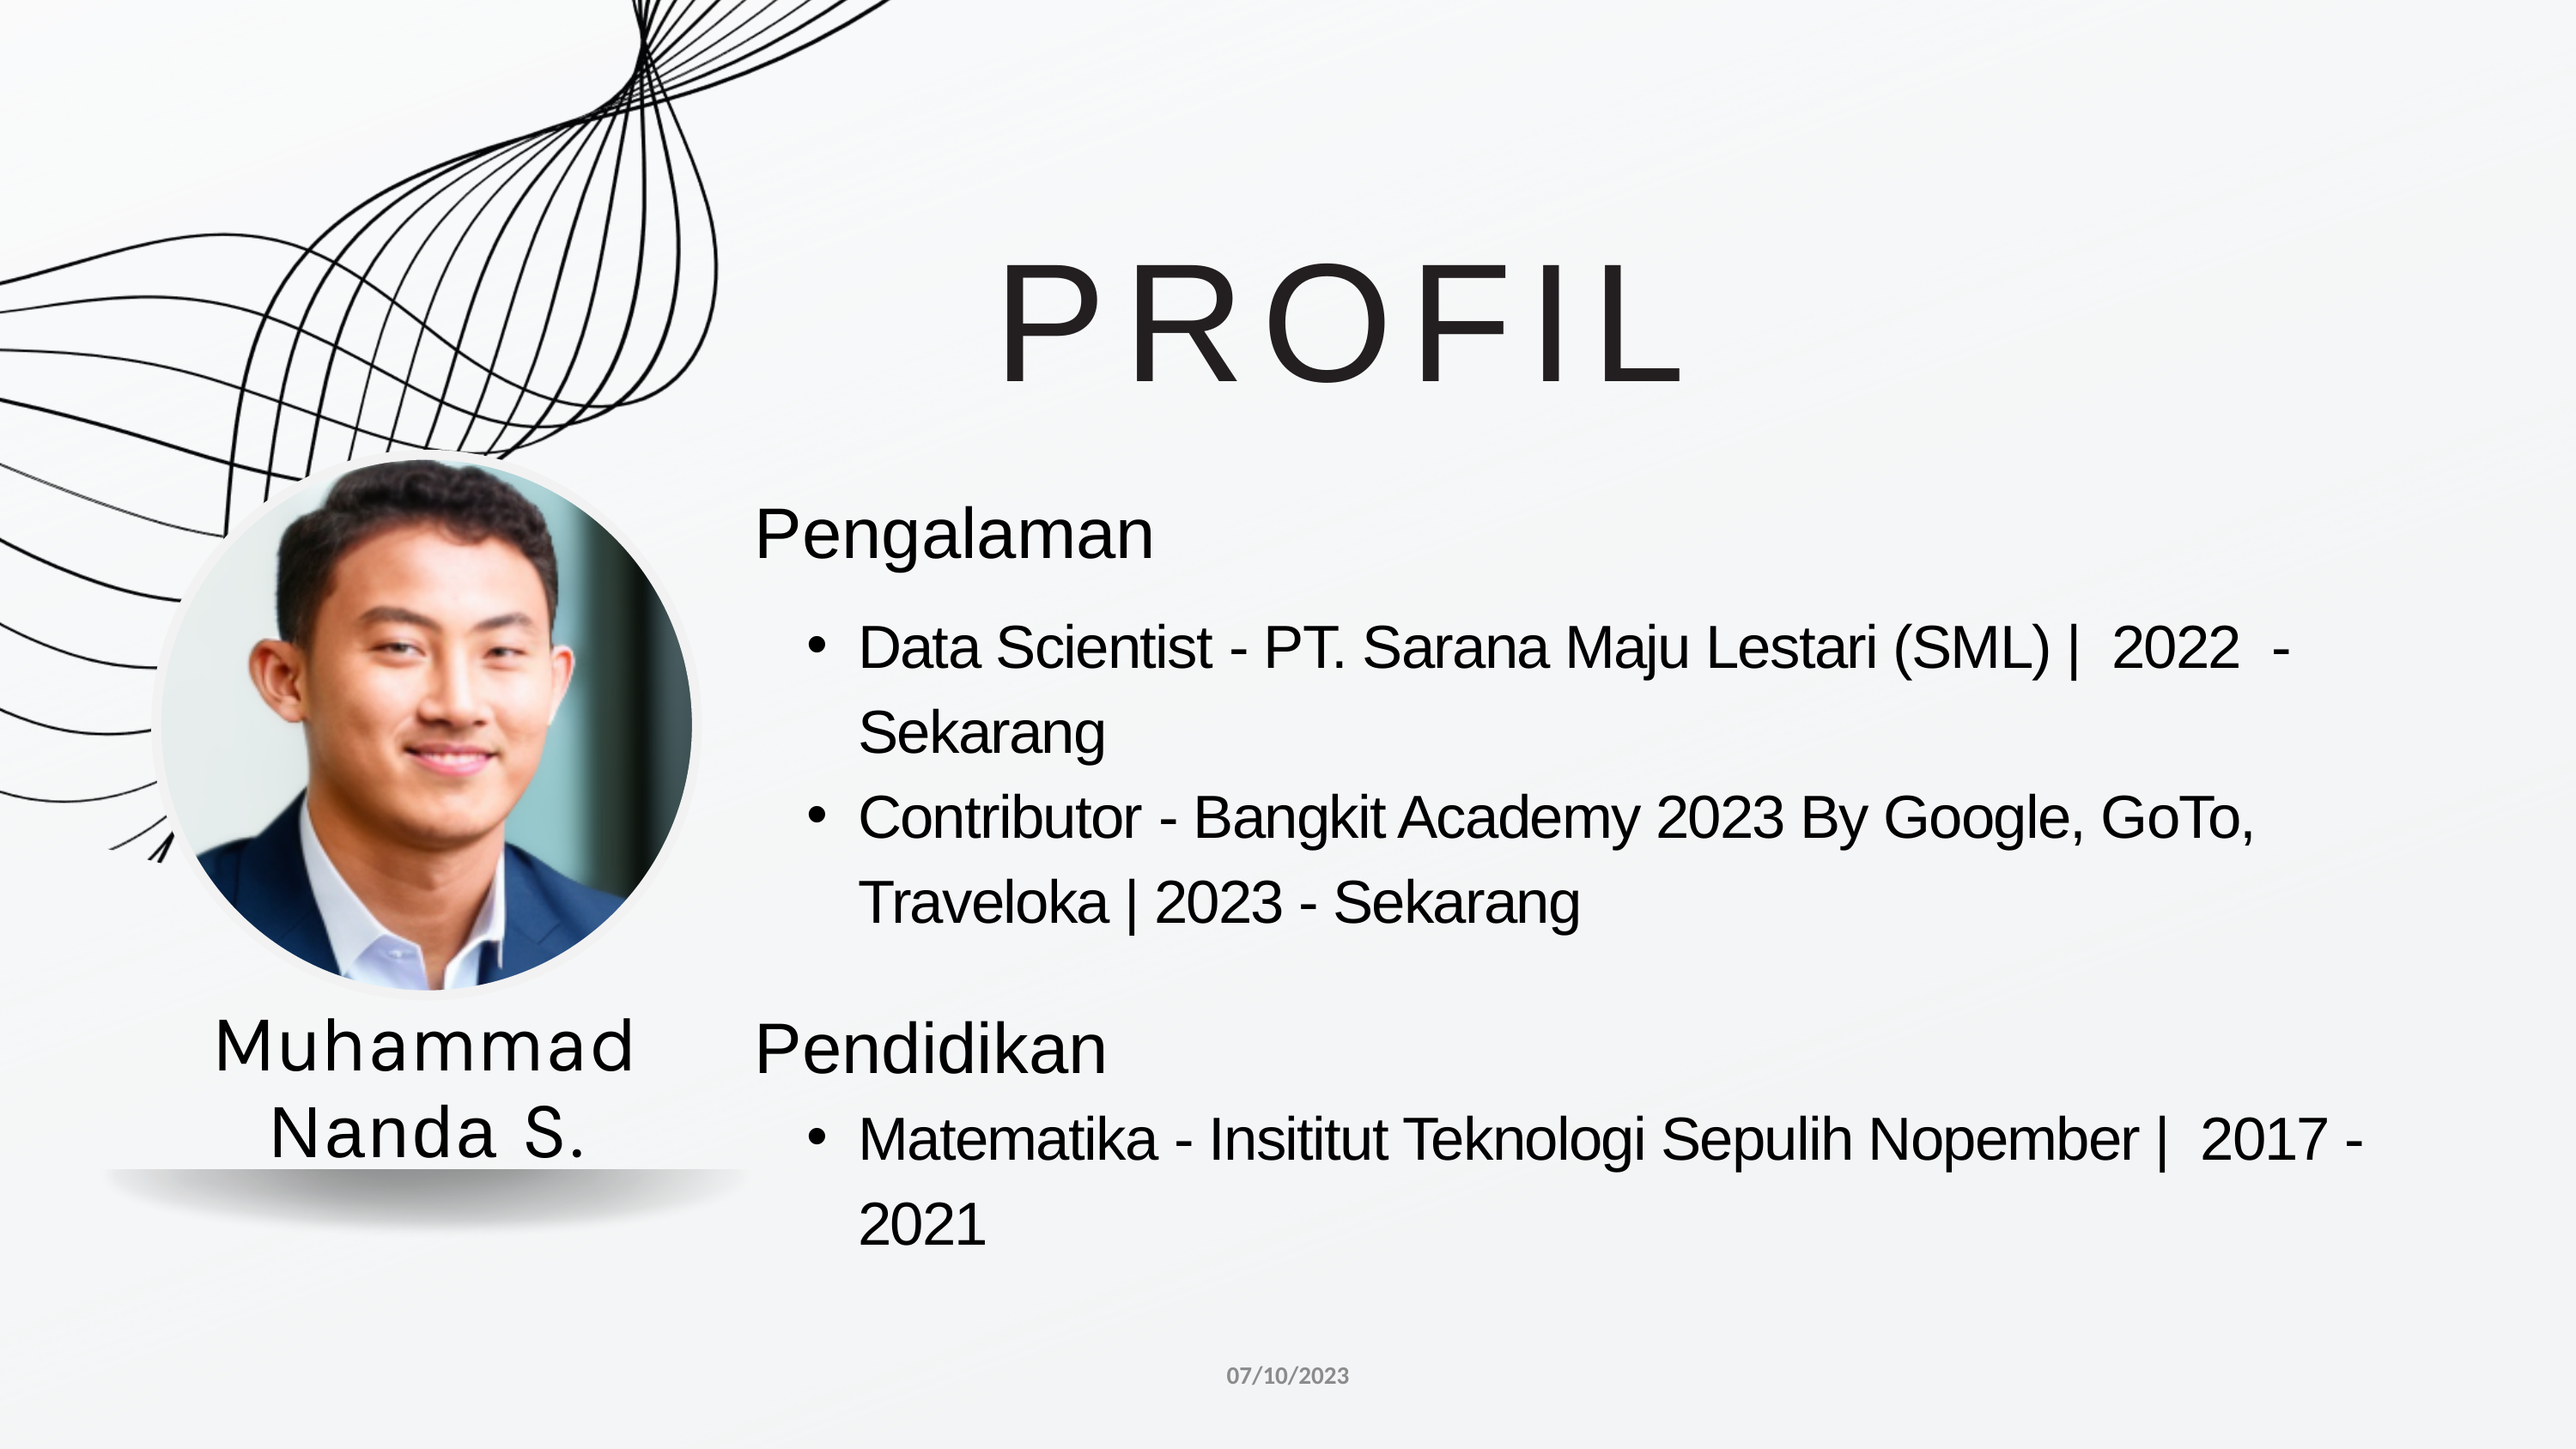

PROFIL

Pengalaman
Data Scientist - PT. Sarana Maju Lestari (SML) |  2022  -Sekarang
Contributor - Bangkit Academy 2023 By Google, GoTo, Traveloka | 2023 - Sekarang
Pendidikan
Muhammad Nanda S.
Matematika - Insititut Teknologi Sepulih Nopember |  2017 - 2021

07/10/2023